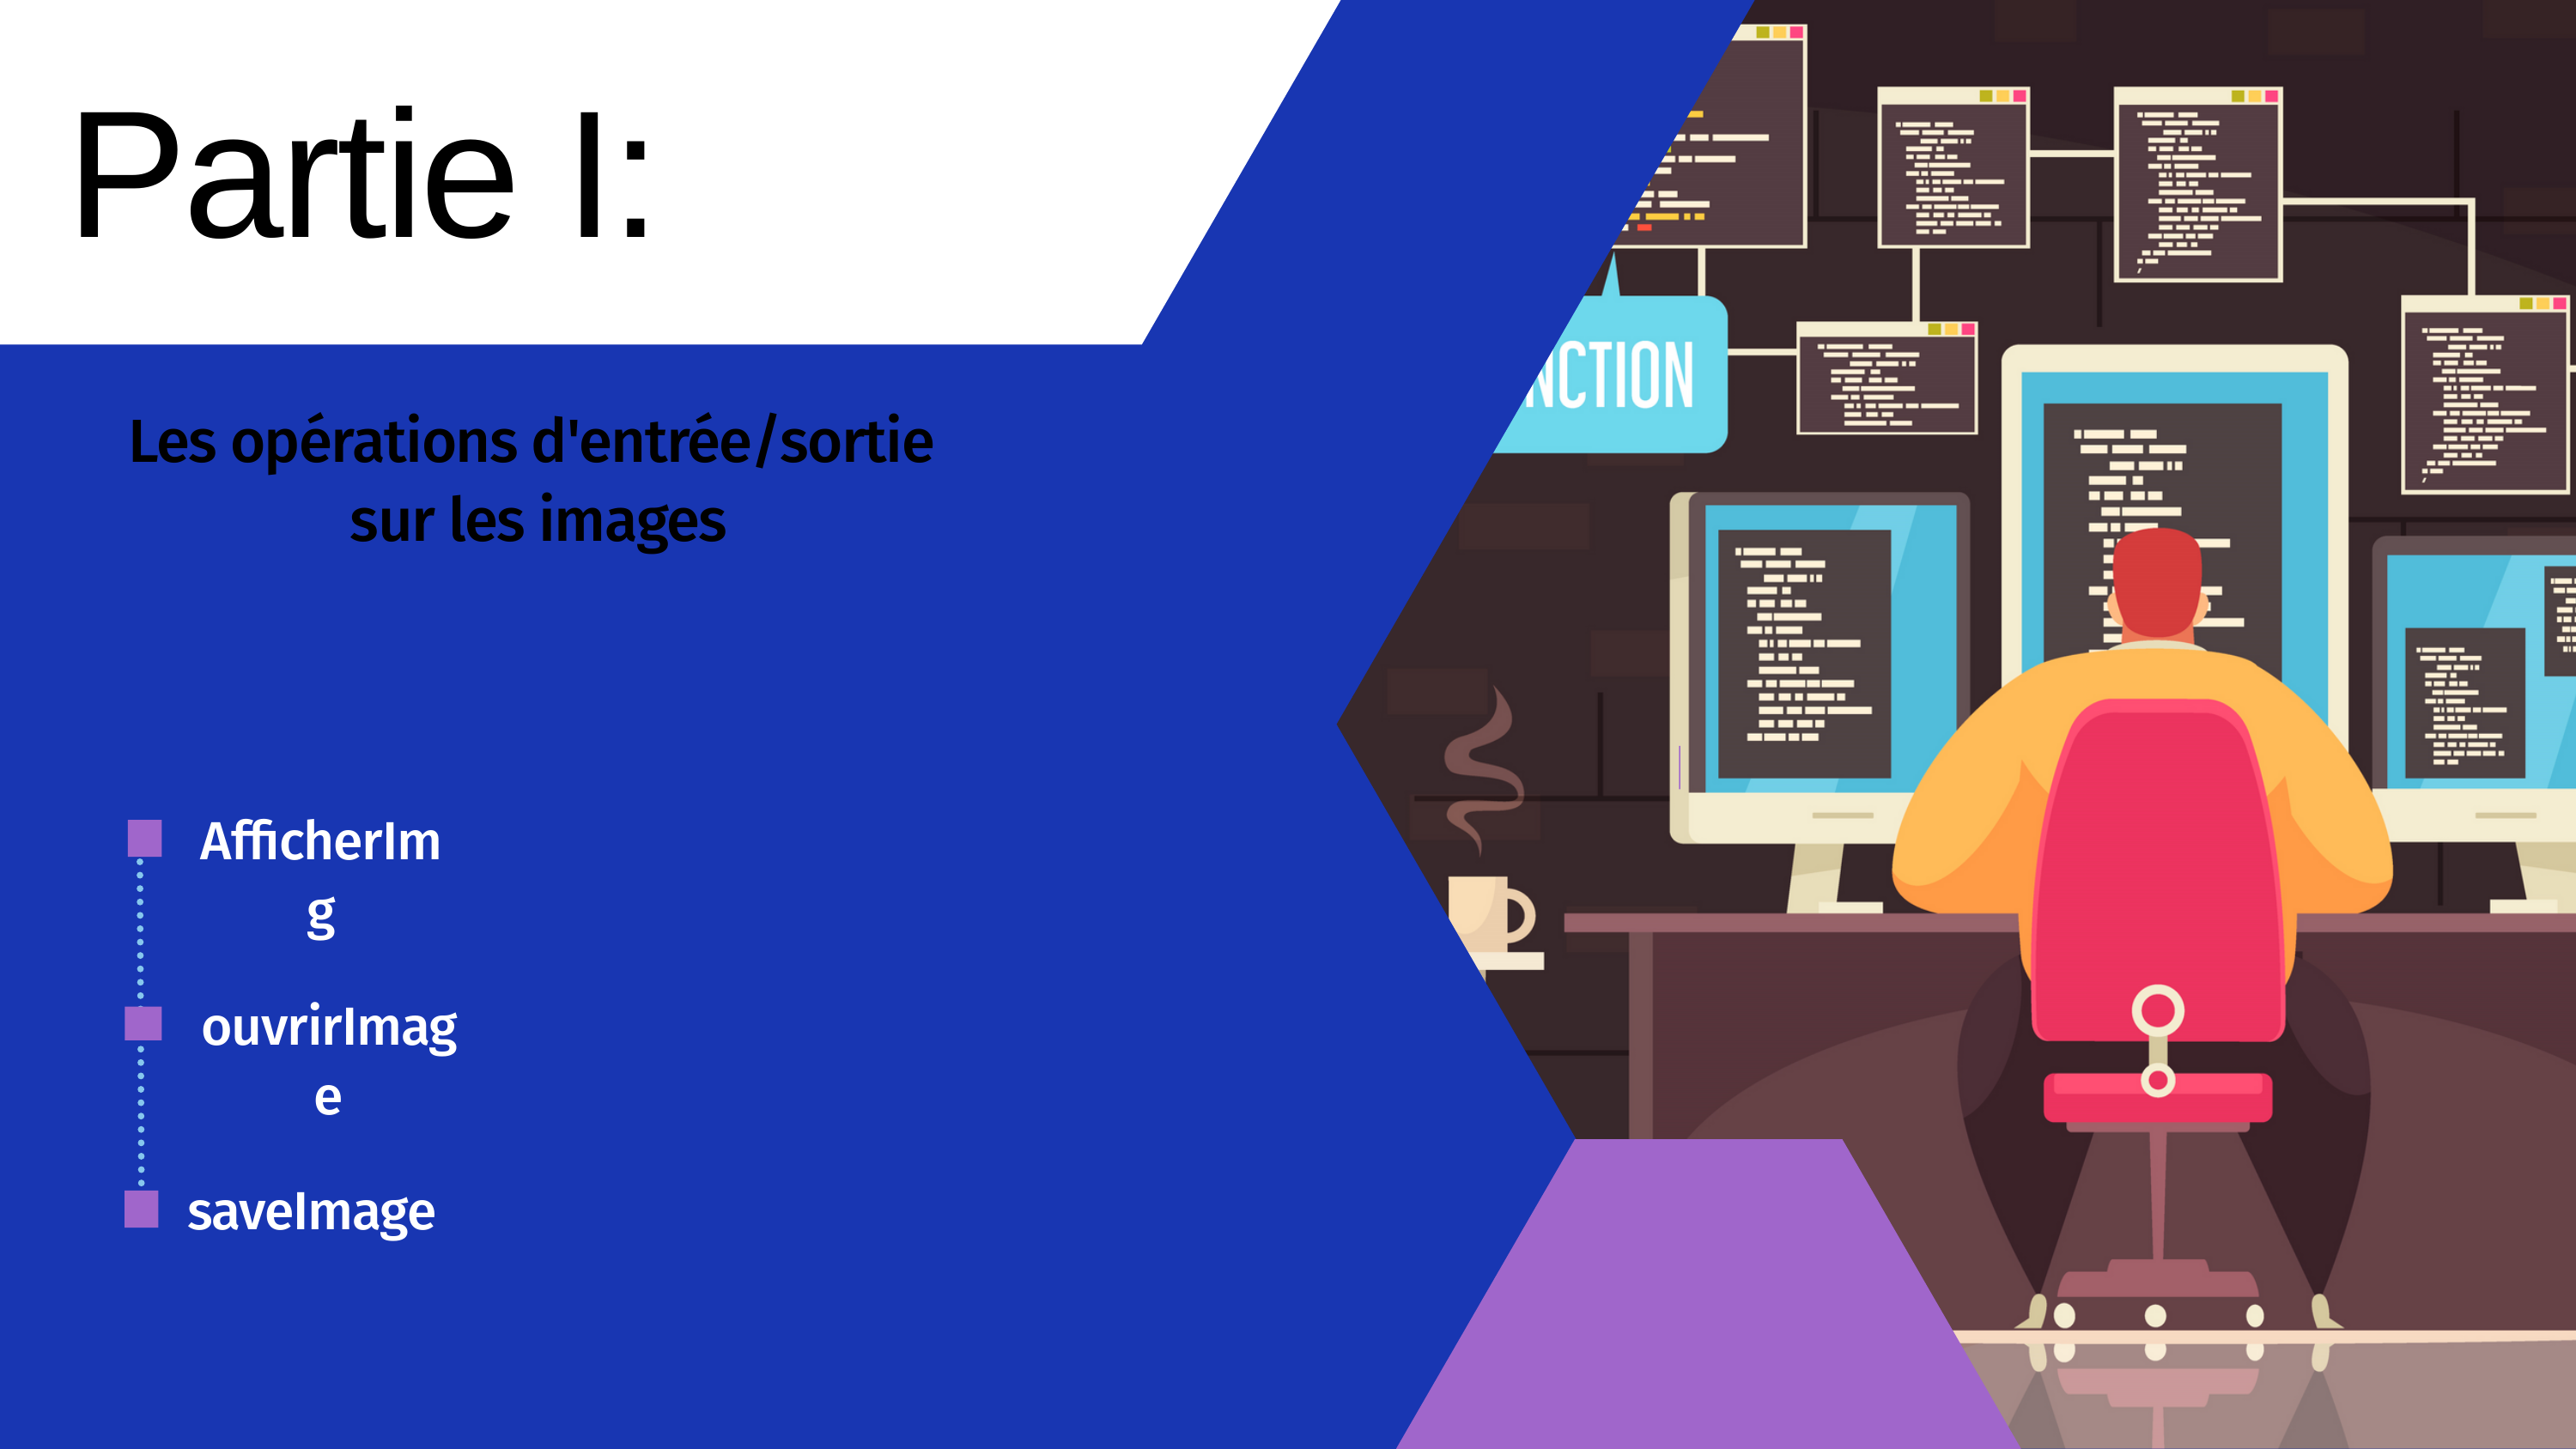

Partie I:
Les opérations d'entrée/sortie
sur les images

AfficherImg

ouvrirImage

saveImage